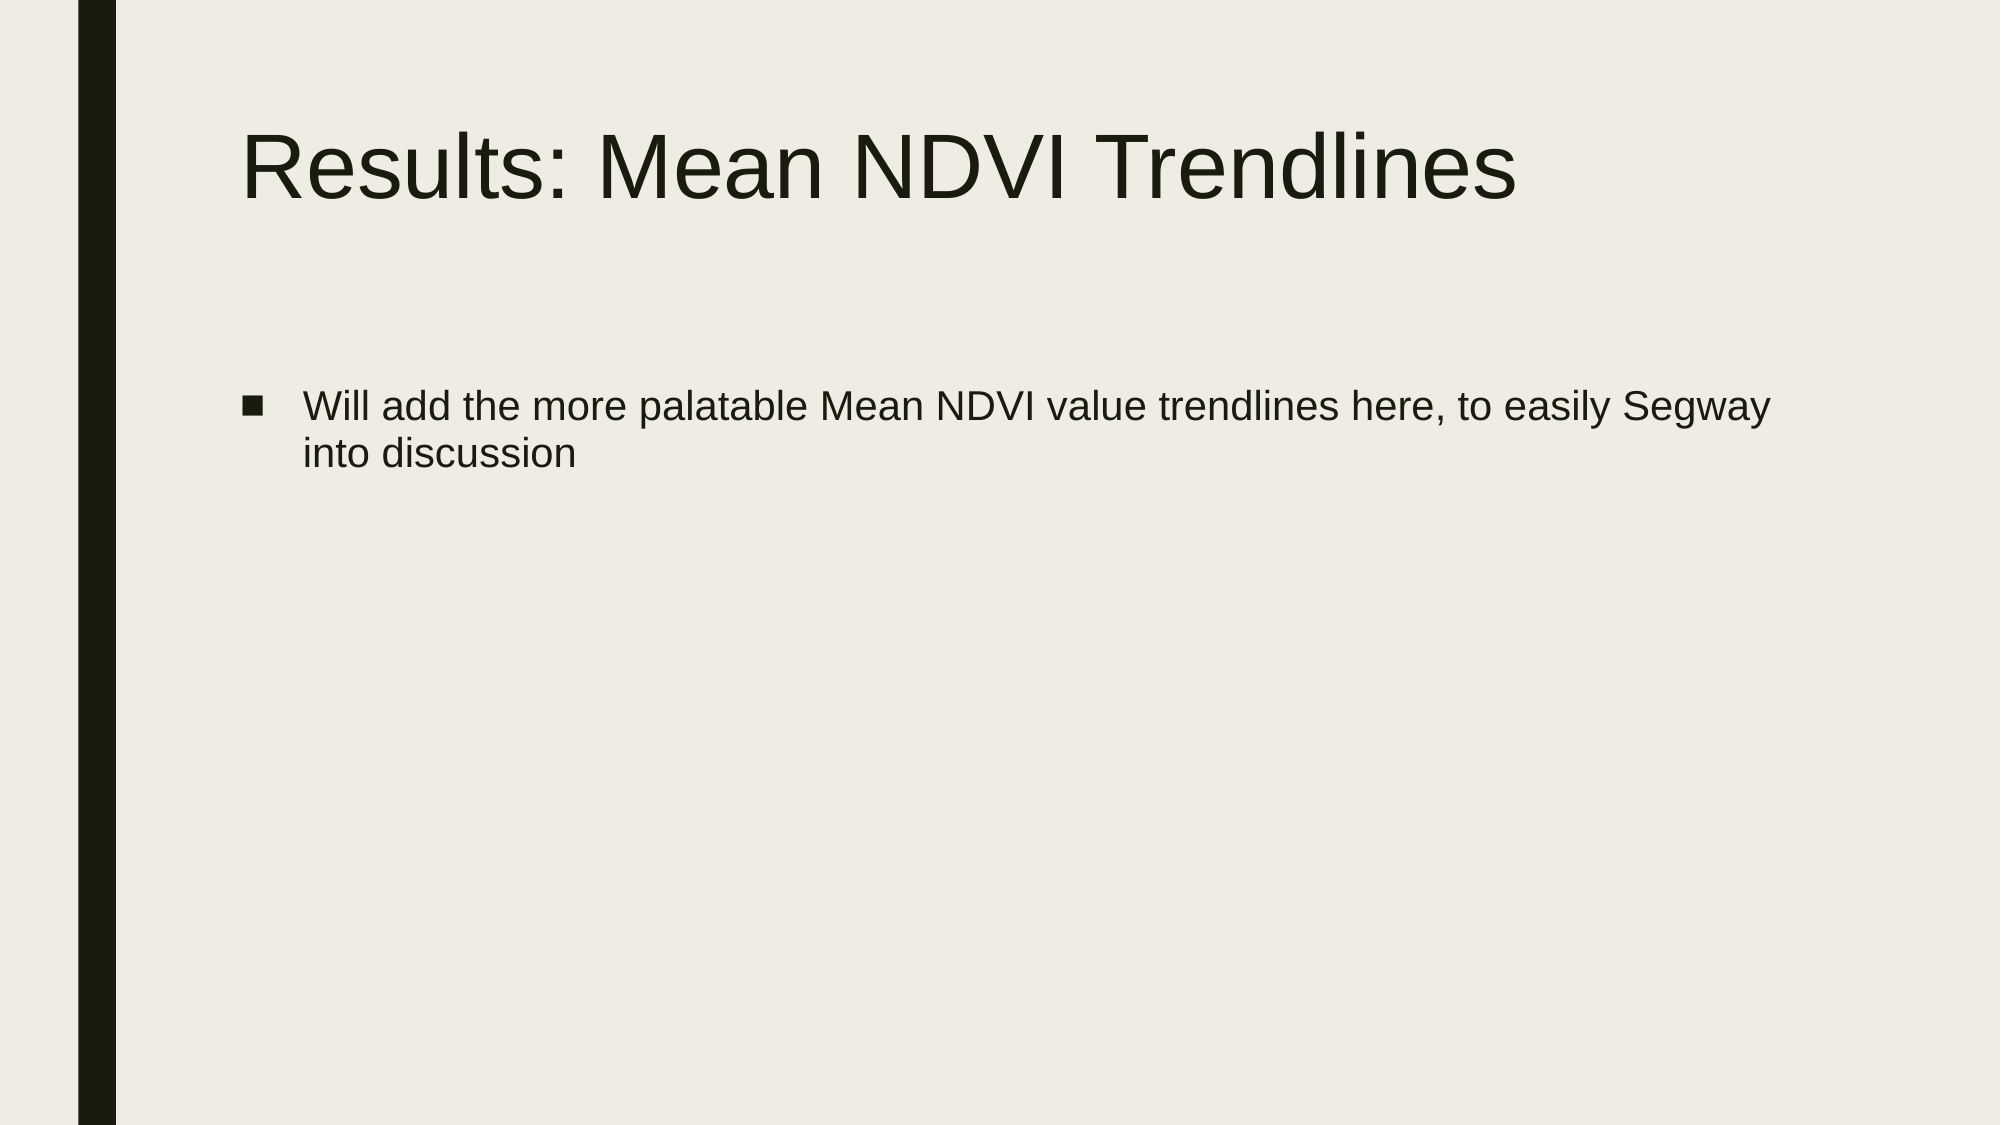

# Results: Mean NDVI Trendlines
Will add the more palatable Mean NDVI value trendlines here, to easily Segway into discussion